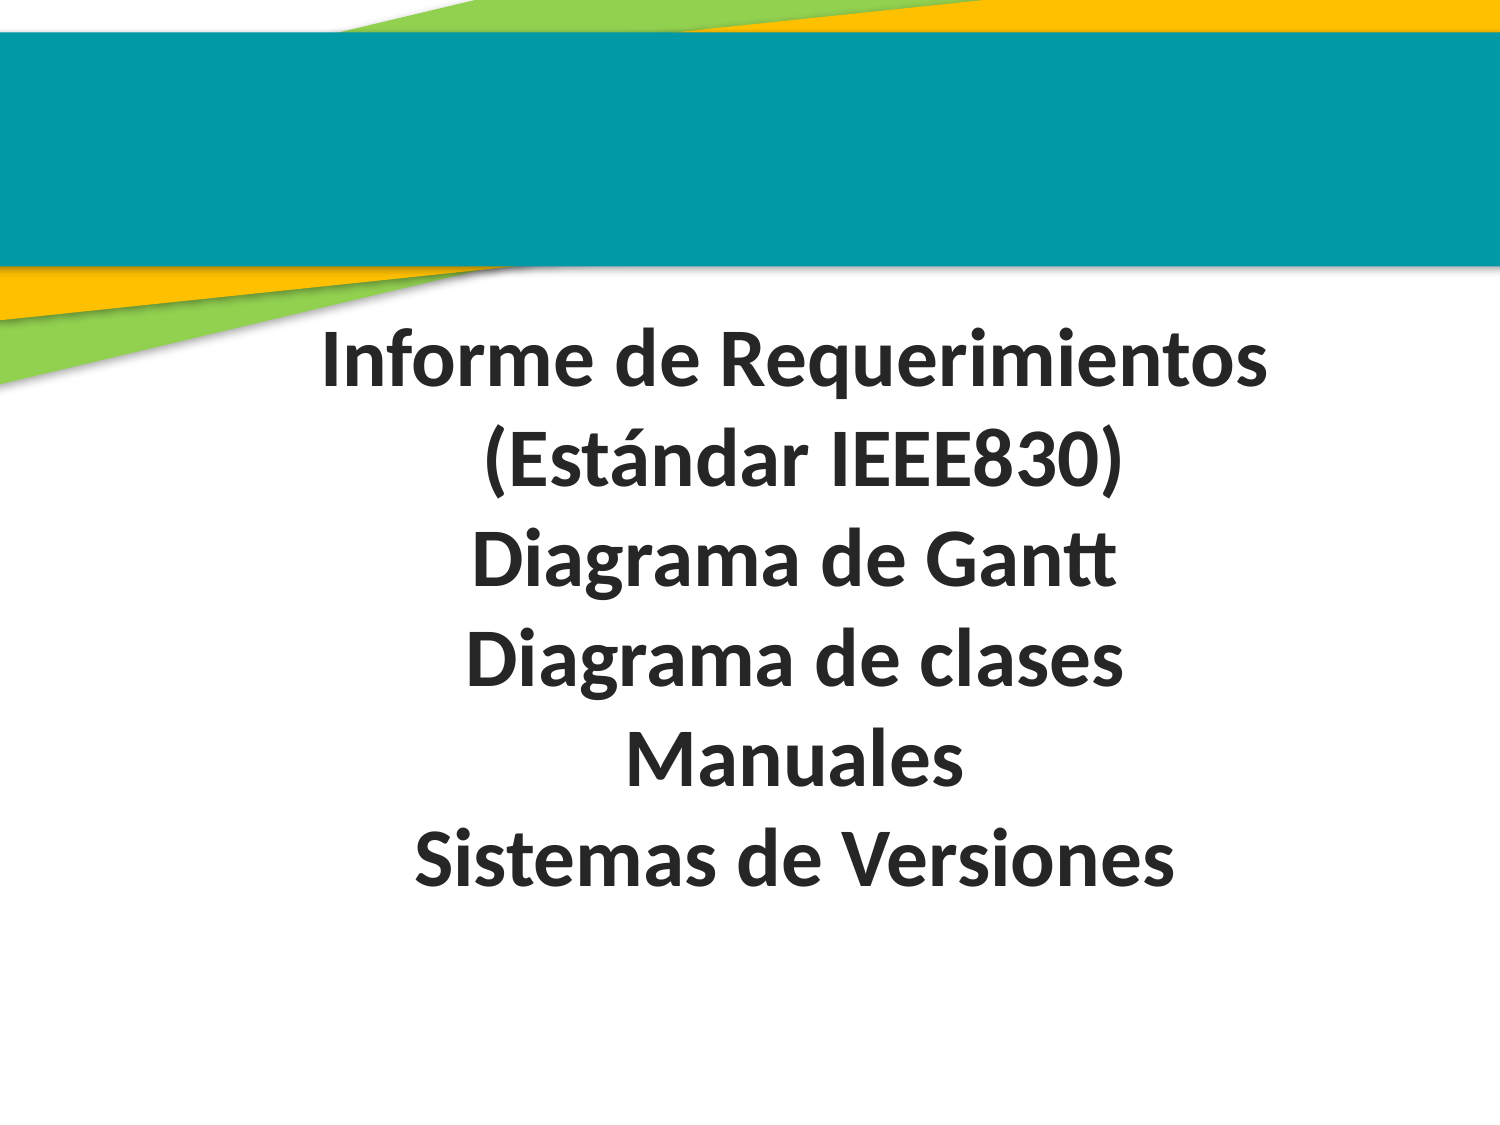

Informe de Requerimientos
 (Estándar IEEE830)
Diagrama de Gantt
Diagrama de clases
Manuales
Sistemas de Versiones